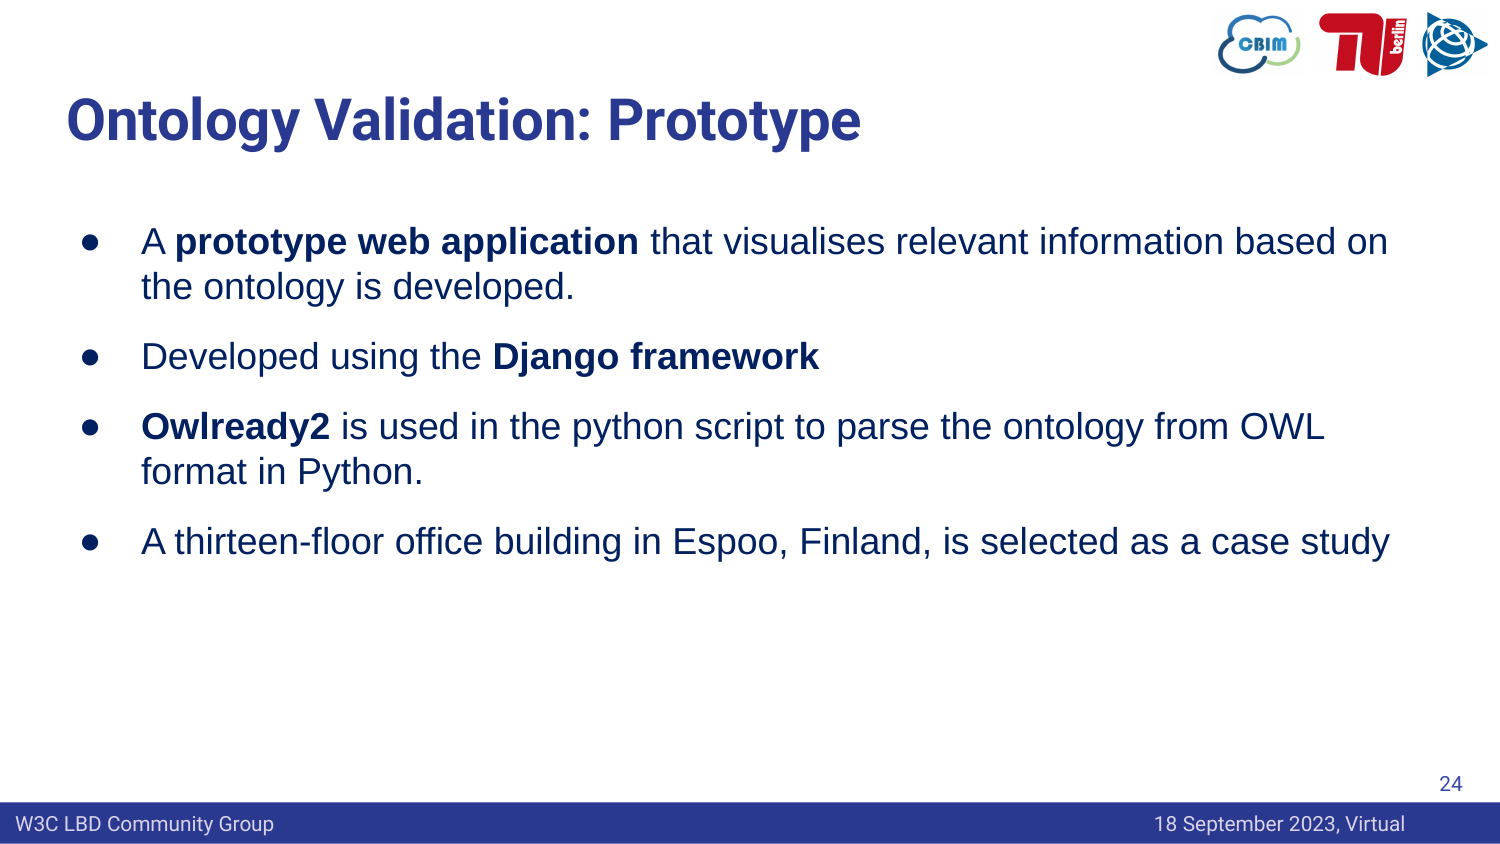

# Ontology Validation: Prototype
A prototype web application that visualises relevant information based on the ontology is developed.
Developed using the Django framework
Owlready2 is used in the python script to parse the ontology from OWL format in Python.
A thirteen-floor office building in Espoo, Finland, is selected as a case study
24